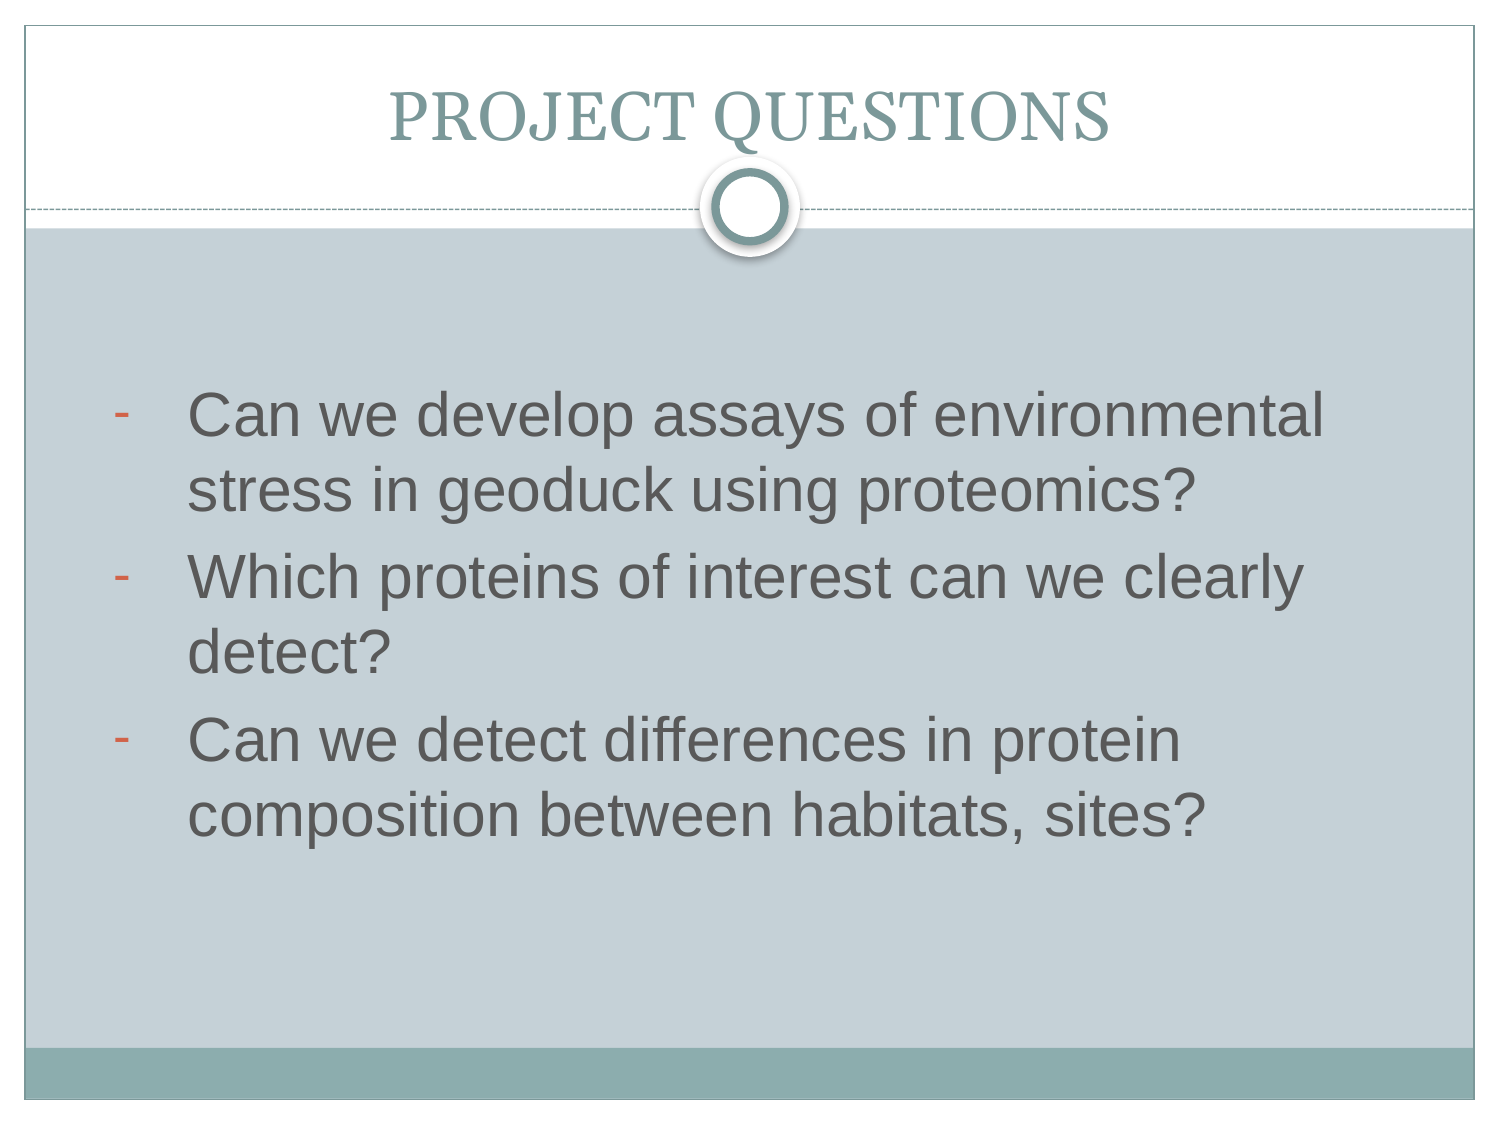

# PROJECT QUESTIONS

Can we develop assays of environmental stress in geoduck using proteomics?
Which proteins of interest can we clearly detect?
Can we detect differences in protein composition between habitats, sites?